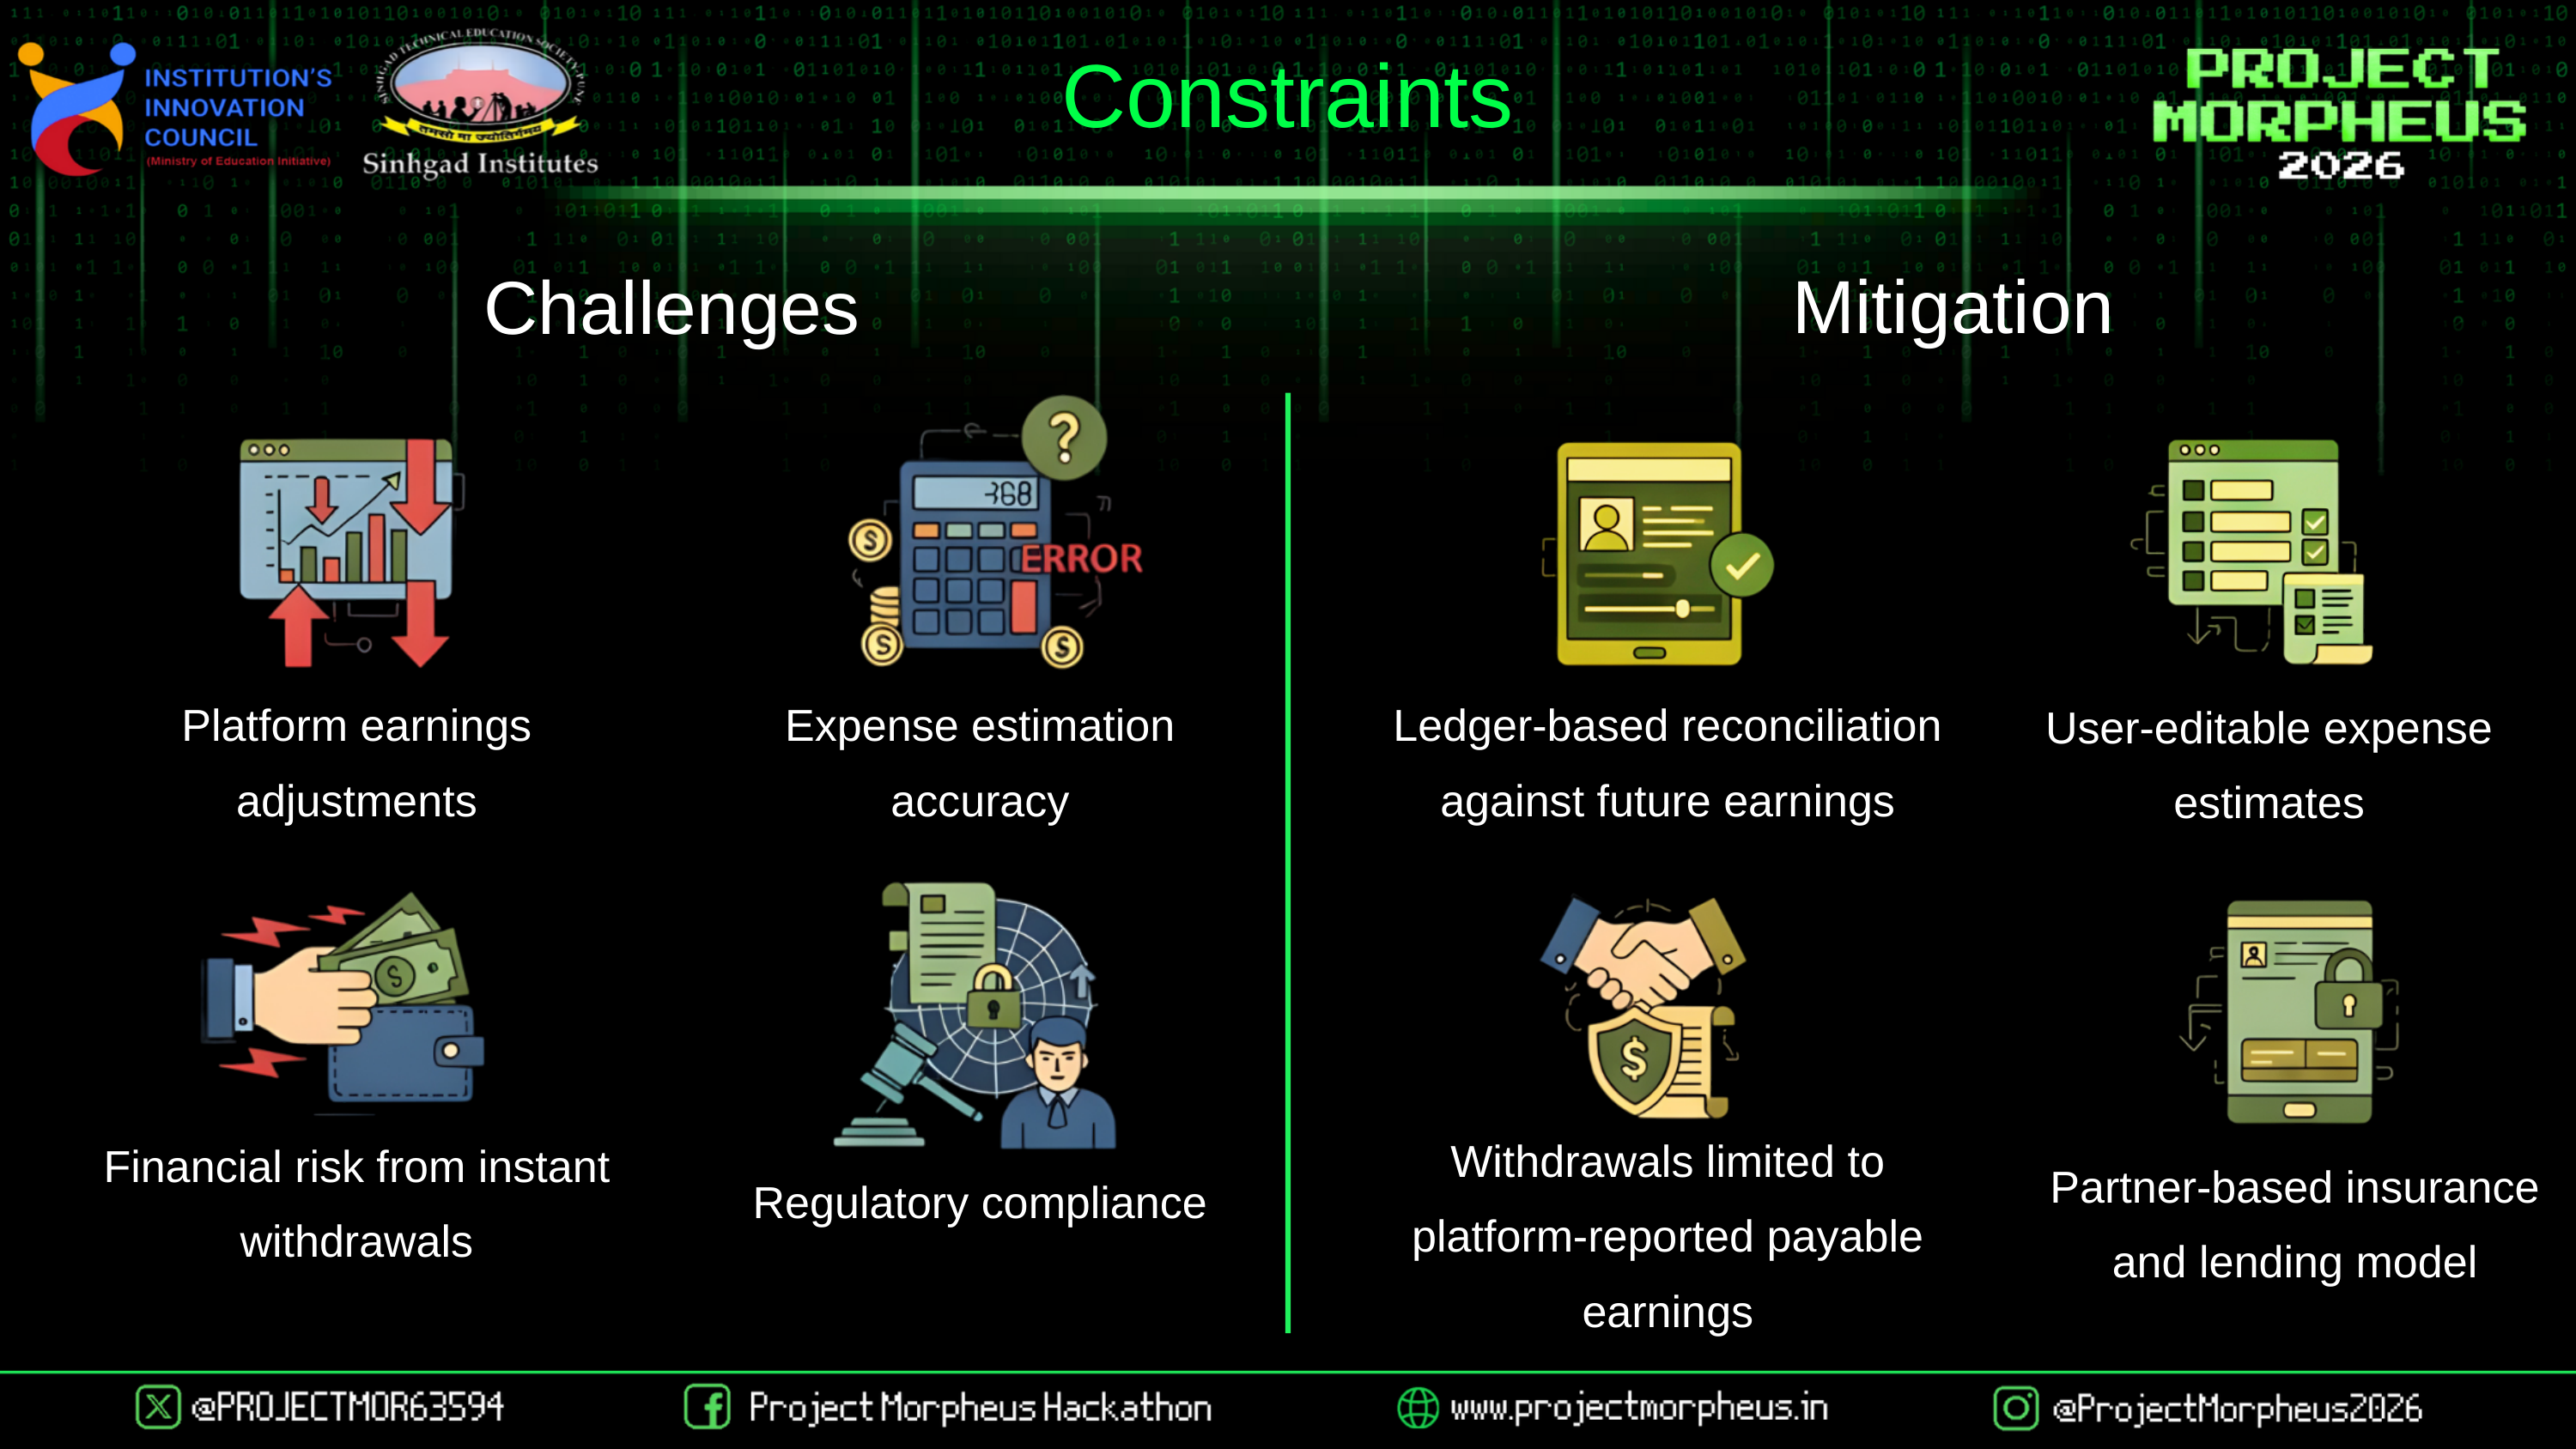

Constraints
 Mitigation
Challenges

Platform earnings adjustments
Expense estimation accuracy
Ledger‑based reconciliation against future earnings
User‑editable expense estimates

Withdrawals limited to platform‑reported payable earnings
Financial risk from instant withdrawals
Partner‑based insurance and lending model
Regulatory compliance